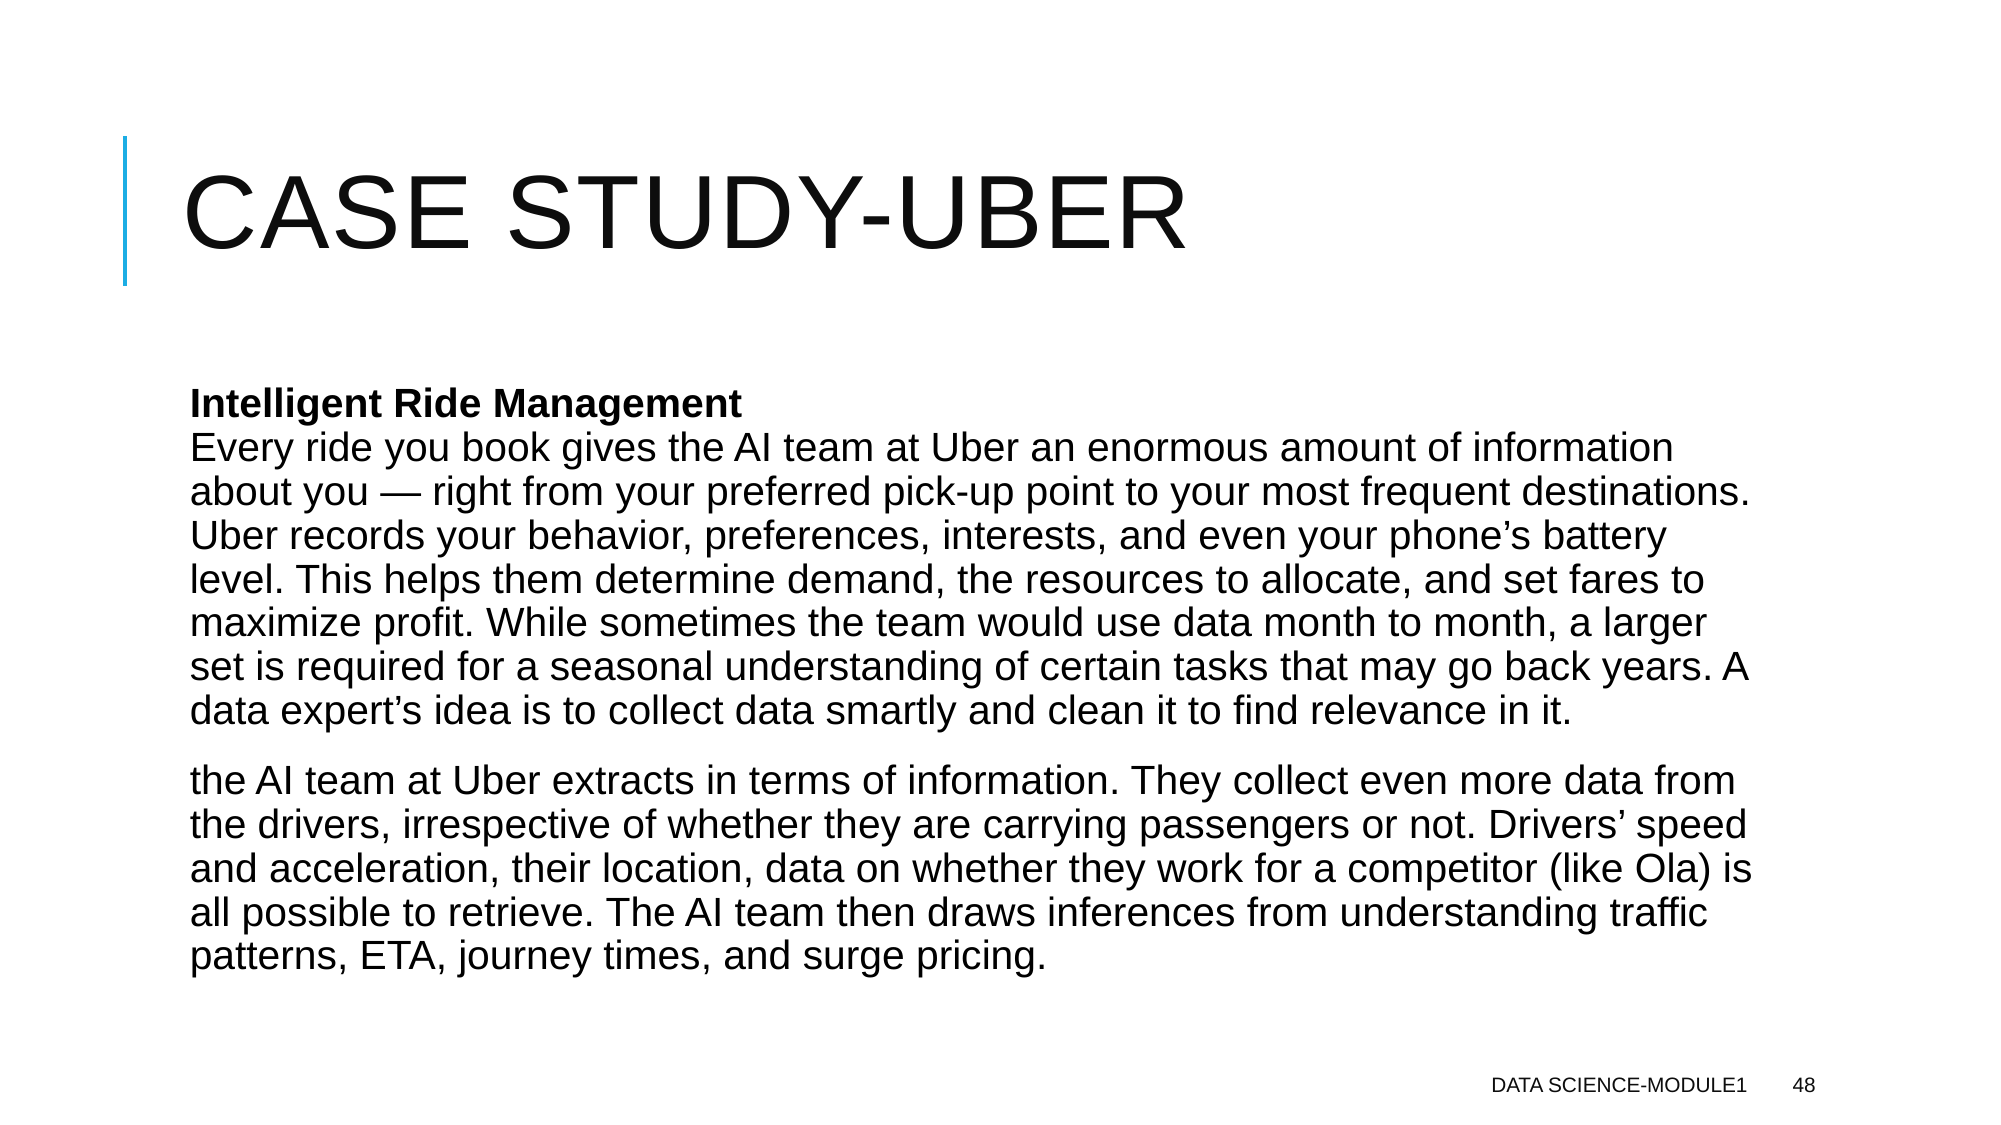

# Case study-uber
Intelligent Ride Management
Every ride you book gives the AI team at Uber an enormous amount of information about you — right from your preferred pick-up point to your most frequent destinations. Uber records your behavior, preferences, interests, and even your phone’s battery level. This helps them determine demand, the resources to allocate, and set fares to maximize profit. While sometimes the team would use data month to month, a larger set is required for a seasonal understanding of certain tasks that may go back years. A data expert’s idea is to collect data smartly and clean it to find relevance in it.
the AI team at Uber extracts in terms of information. They collect even more data from the drivers, irrespective of whether they are carrying passengers or not. Drivers’ speed and acceleration, their location, data on whether they work for a competitor (like Ola) is all possible to retrieve. The AI team then draws inferences from understanding traffic patterns, ETA, journey times, and surge pricing.
Data Science-Module1
48